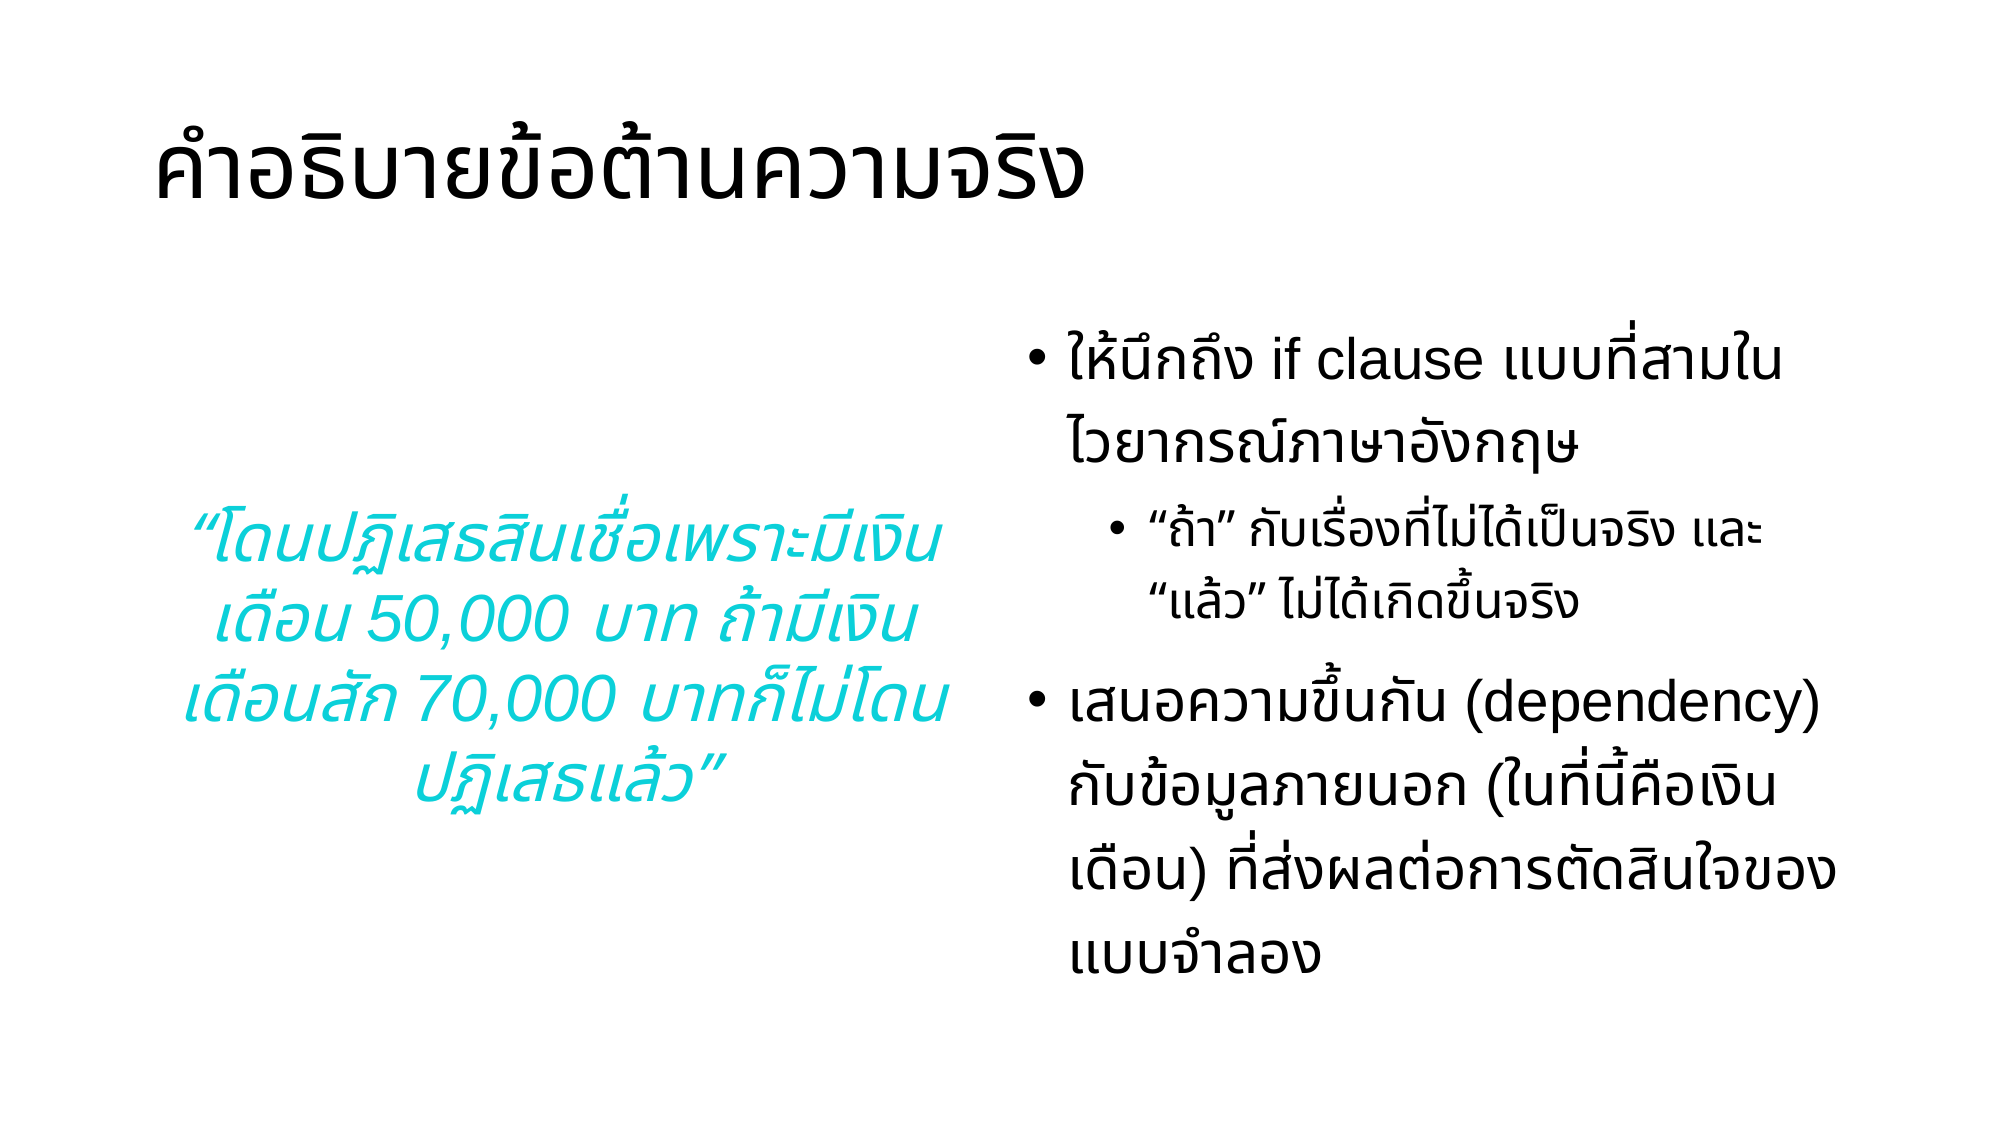

# คำอธิบายข้อต้านความจริง
ให้นึกถึง if clause แบบที่สามในไวยากรณ์ภาษาอังกฤษ
“ถ้า” กับเรื่องที่ไม่ได้เป็นจริง และ “แล้ว” ไม่ได้เกิดขึ้นจริง
เสนอความขึ้นกัน (dependency) กับข้อมูลภายนอก (ในที่นี้คือเงินเดือน) ที่ส่งผลต่อการตัดสินใจของแบบจำลอง
“โดนปฏิเสธสินเชื่อเพราะมีเงินเดือน 50,000 บาท ถ้ามีเงินเดือนสัก 70,000 บาทก็ไม่โดนปฏิเสธแล้ว”